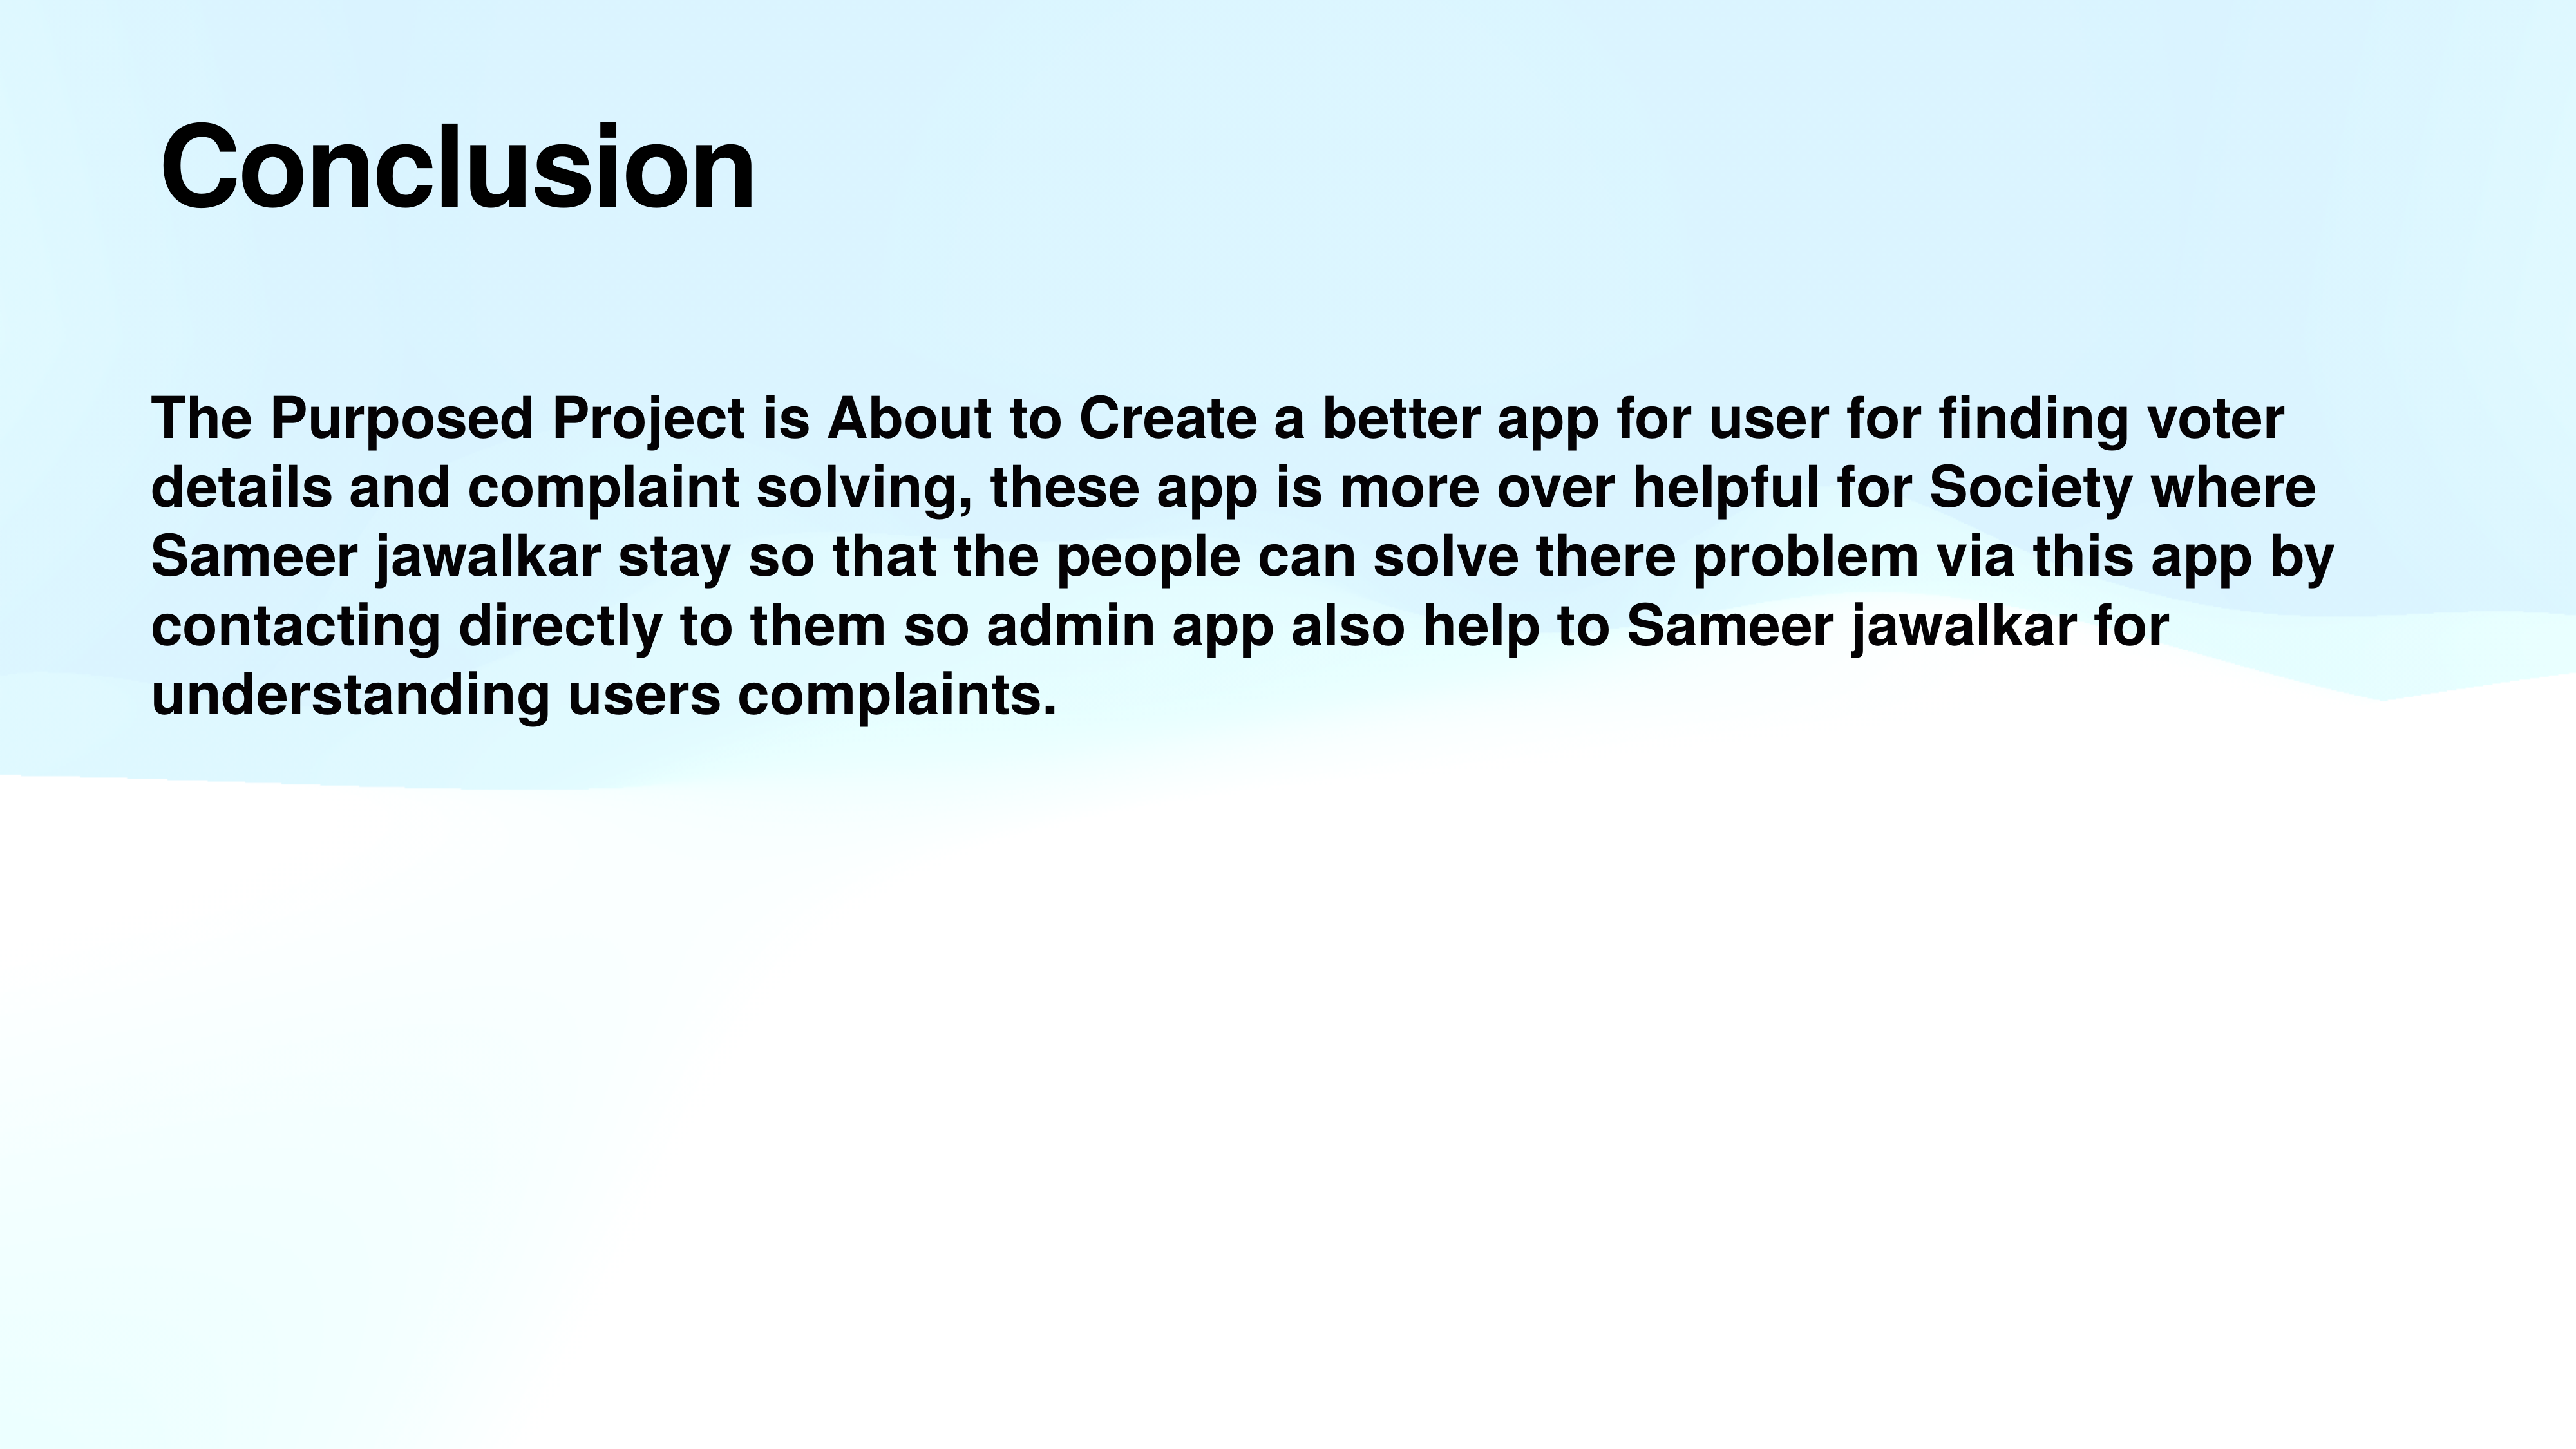

# Conclusion
The Purposed Project is About to Create a better app for user for finding voter details and complaint solving, these app is more over helpful for Society where Sameer jawalkar stay so that the people can solve there problem via this app by contacting directly to them so admin app also help to Sameer jawalkar for understanding users complaints.